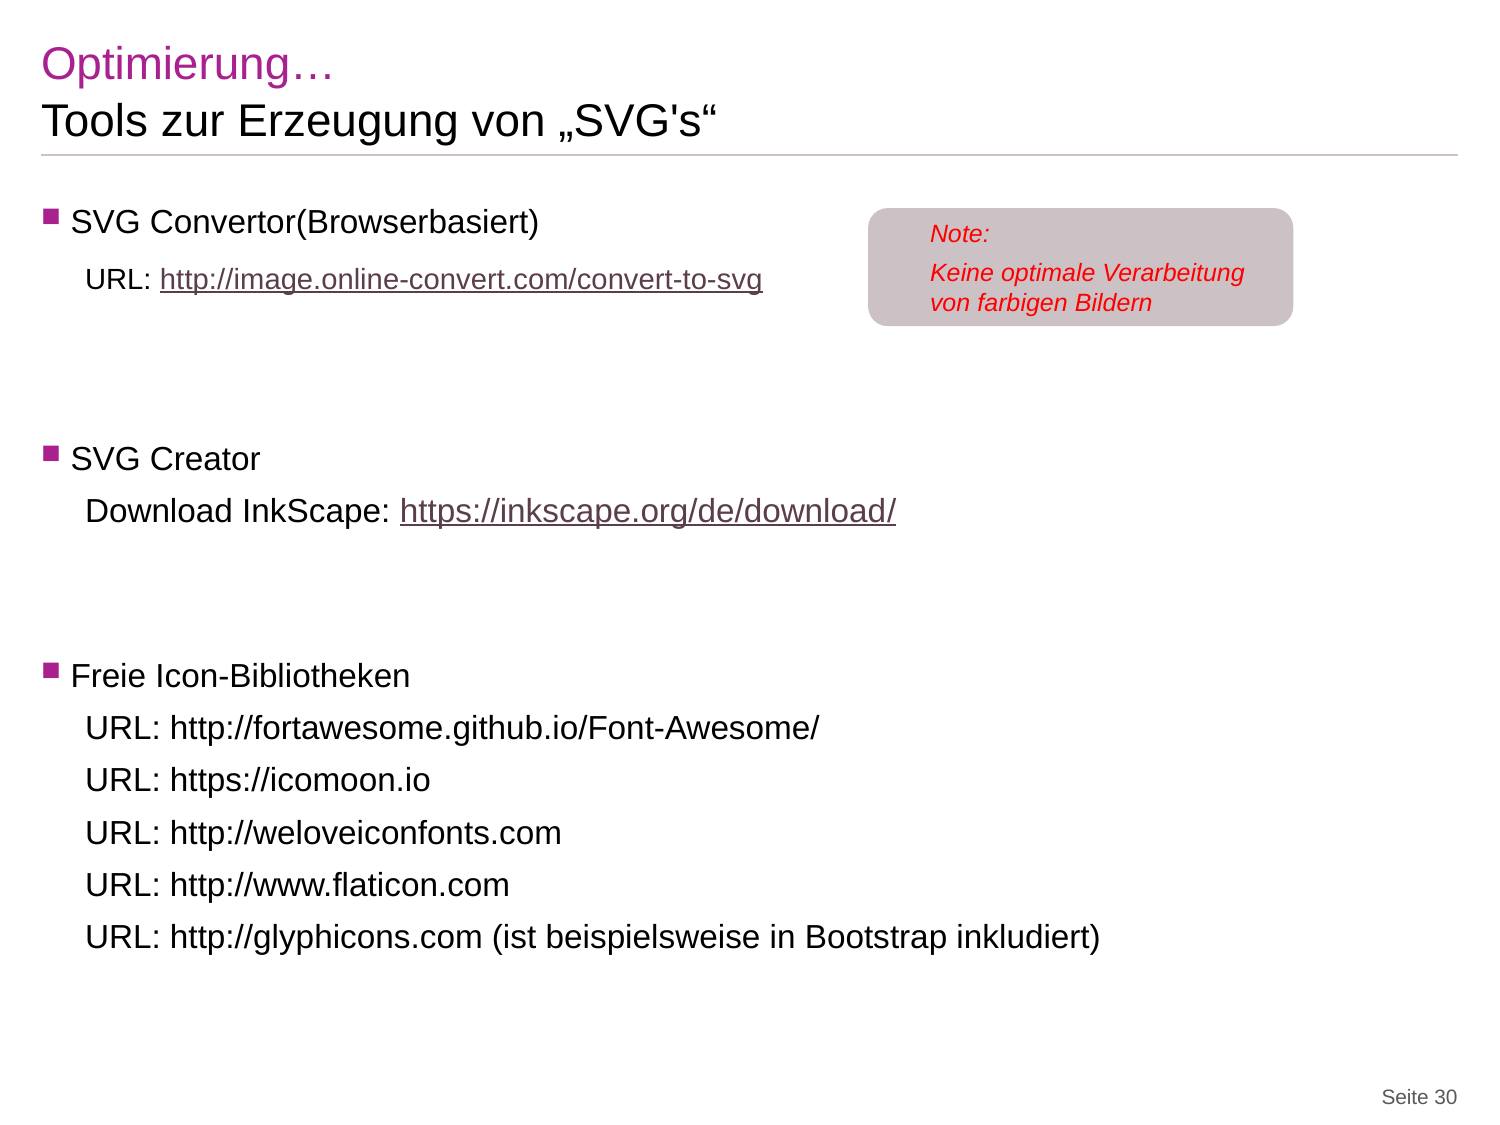

# Optimierung…
Tools zur Erzeugung von „SVG's“
 SVG Convertor(Browserbasiert)
URL: http://image.online-convert.com/convert-to-svg

 SVG Creator
Download InkScape: https://inkscape.org/de/download/

 Freie Icon-Bibliotheken
URL: http://fortawesome.github.io/Font-Awesome/
URL: https://icomoon.io
URL: http://weloveiconfonts.com
URL: http://www.flaticon.com
URL: http://glyphicons.com (ist beispielsweise in Bootstrap inkludiert)

Note:
Keine optimale Verarbeitung von farbigen Bildern

Seite 30